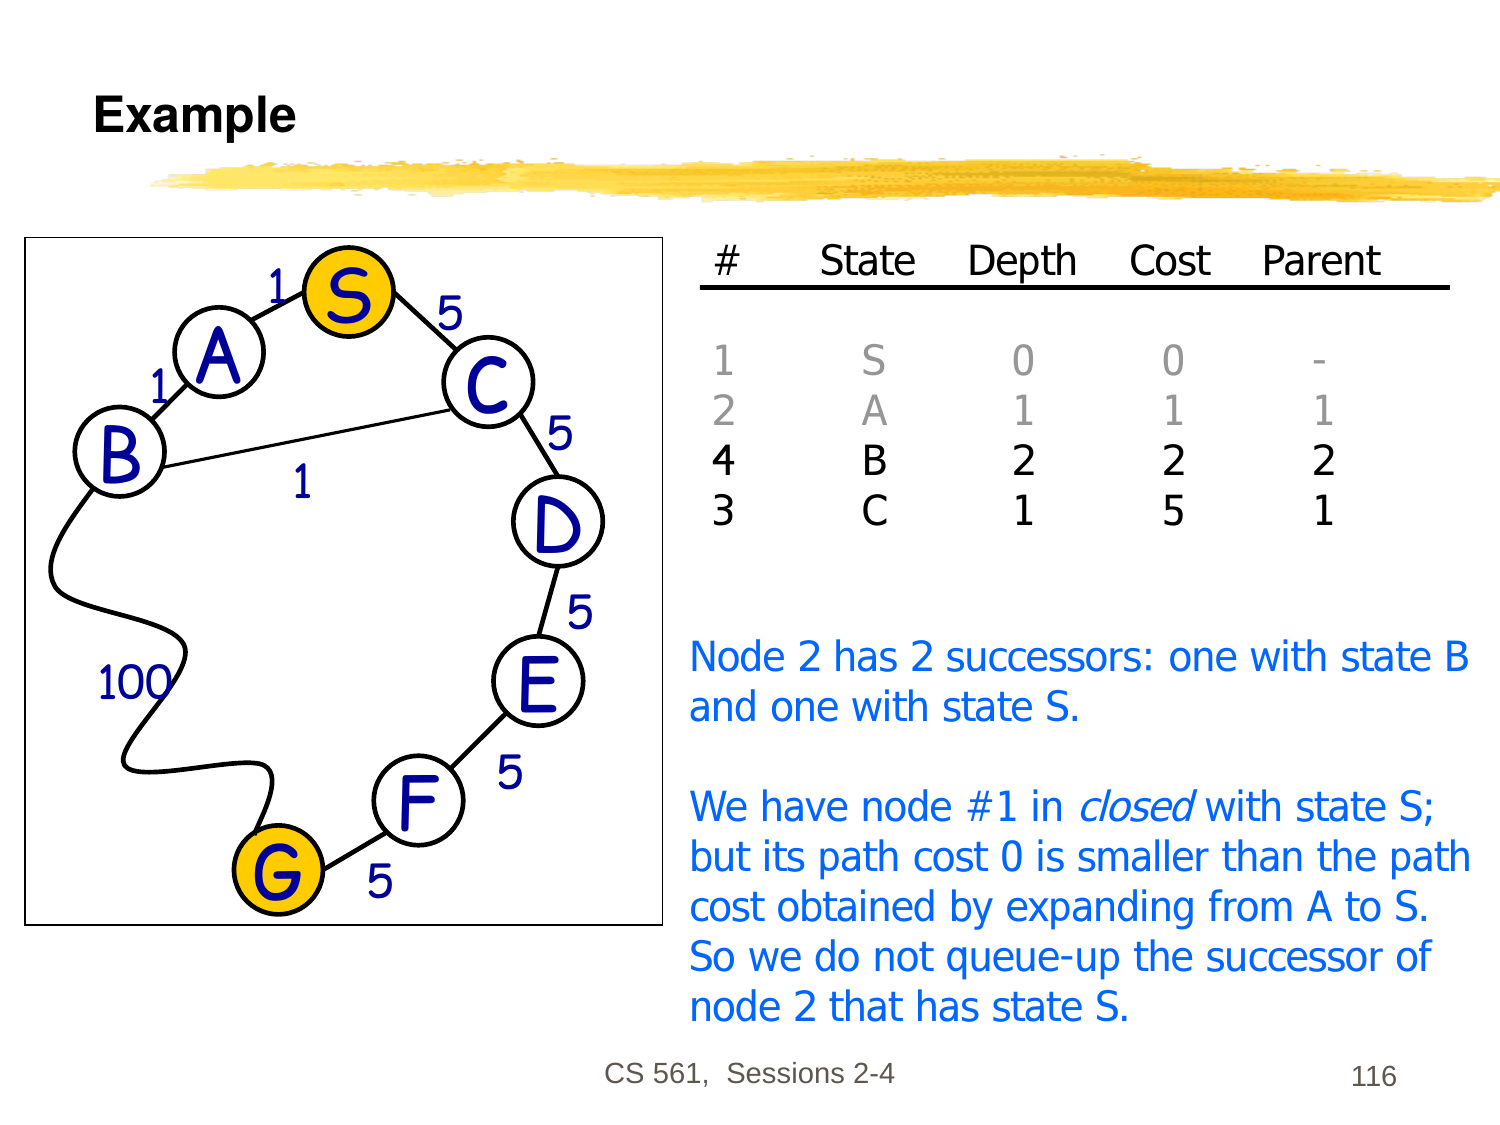

# Example
#      State    Depth    Cost    Parent

1	S	0	0	-
2	A	1	1	1
4	B	2	2	2
3	C	1	5	1

S
1
5
A
C
1
5
B

1
D

5
E
100
5
F
G
5

Node 2 has 2 successors: one with state B
and one with state S.

We have node #1 in closed with state S;
but its path cost 0 is smaller than the path
cost obtained by expanding from A to S.
So we do not queue-up the successor of
node 2 that has state S.
CS 561,  Sessions 2-4
116